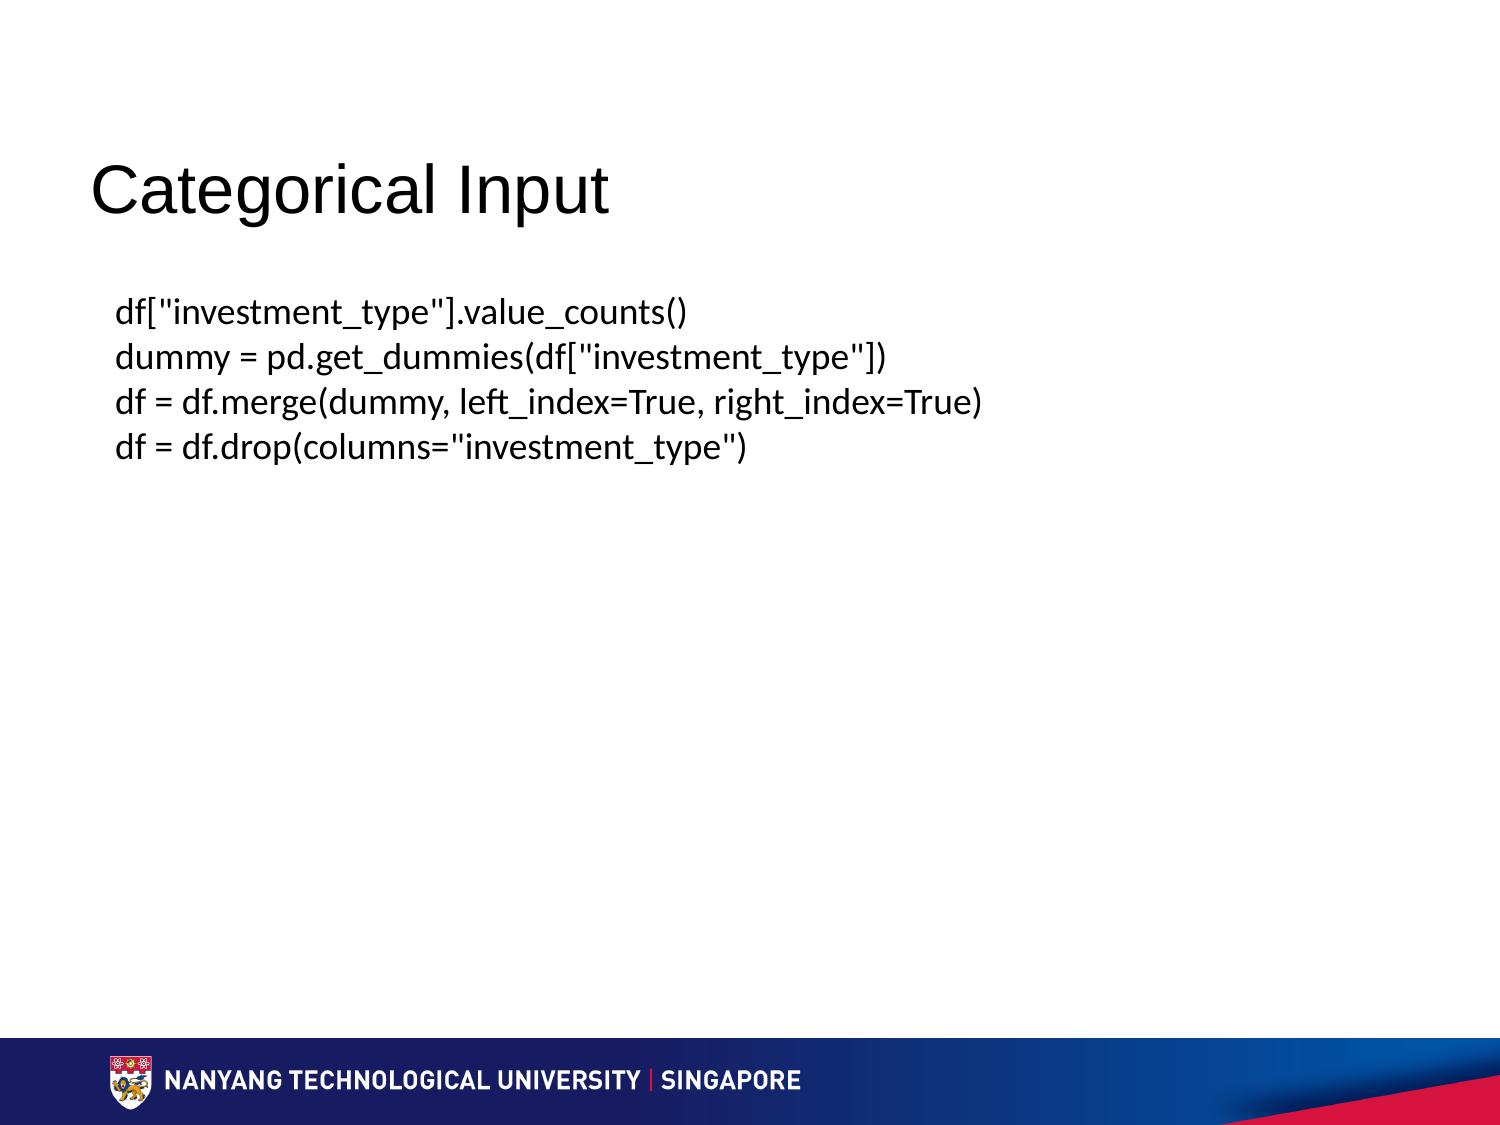

# Categorical Input
df["investment_type"].value_counts()
dummy = pd.get_dummies(df["investment_type"])
df = df.merge(dummy, left_index=True, right_index=True)
df = df.drop(columns="investment_type")